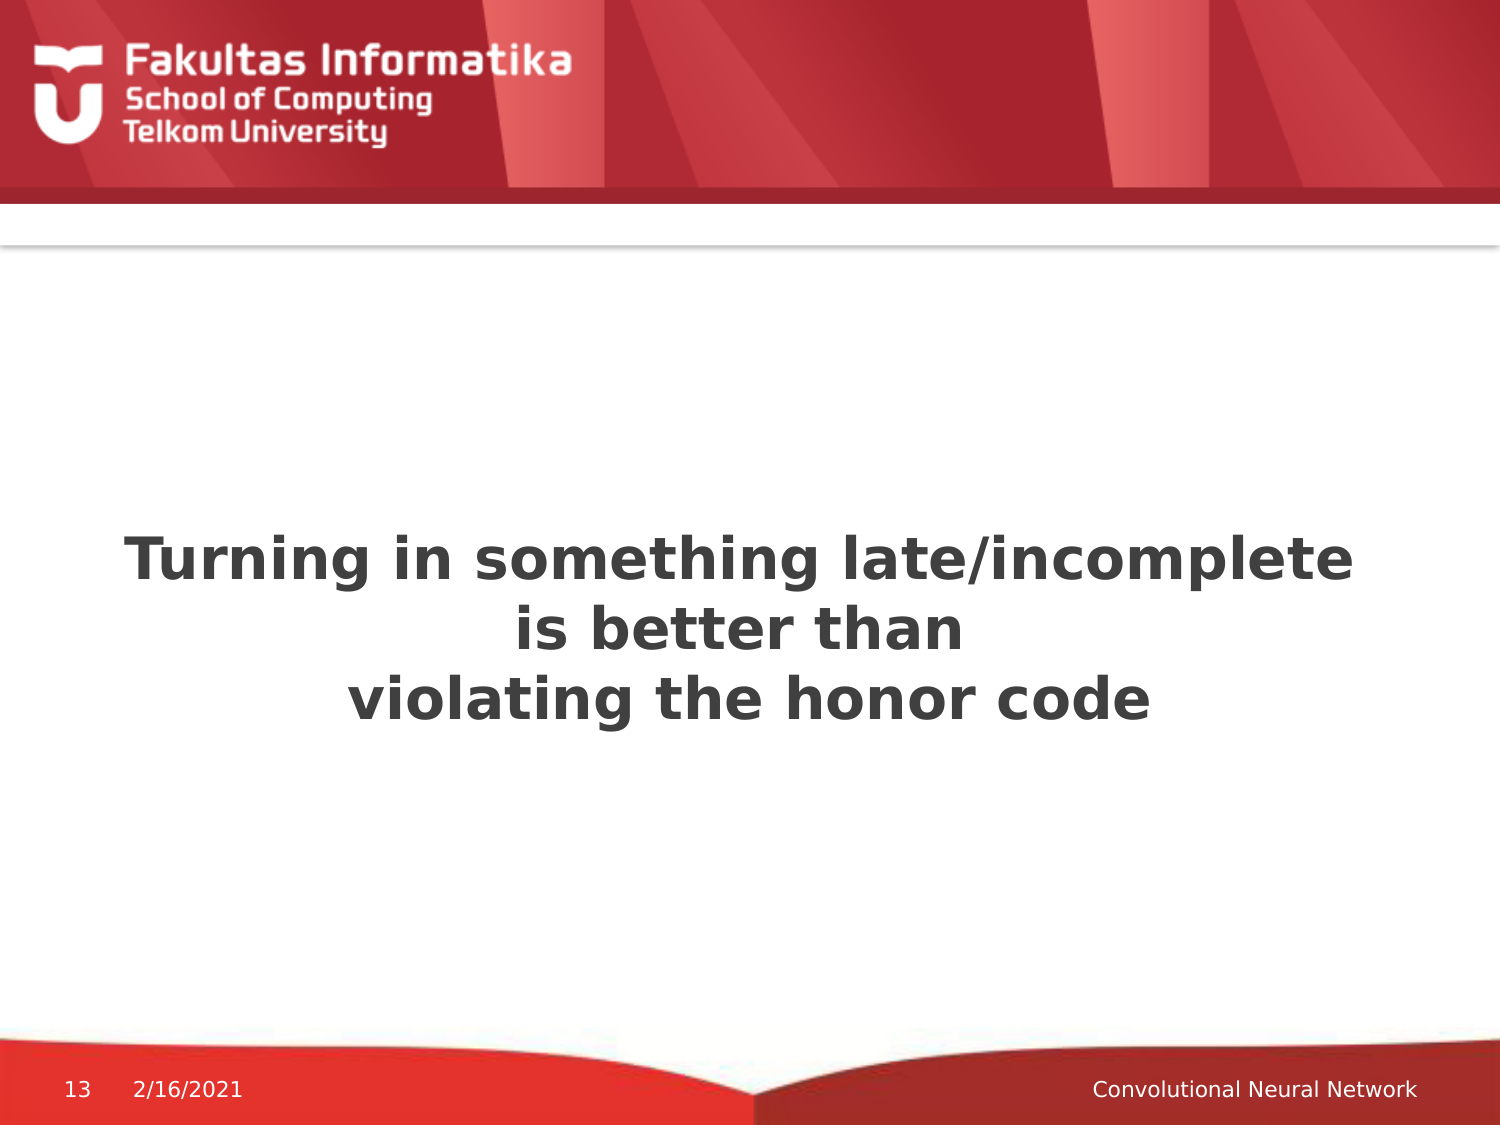

# Turning in something late/incomplete is better than violating the honor code
Convolutional Neural Network
13
2/16/2021